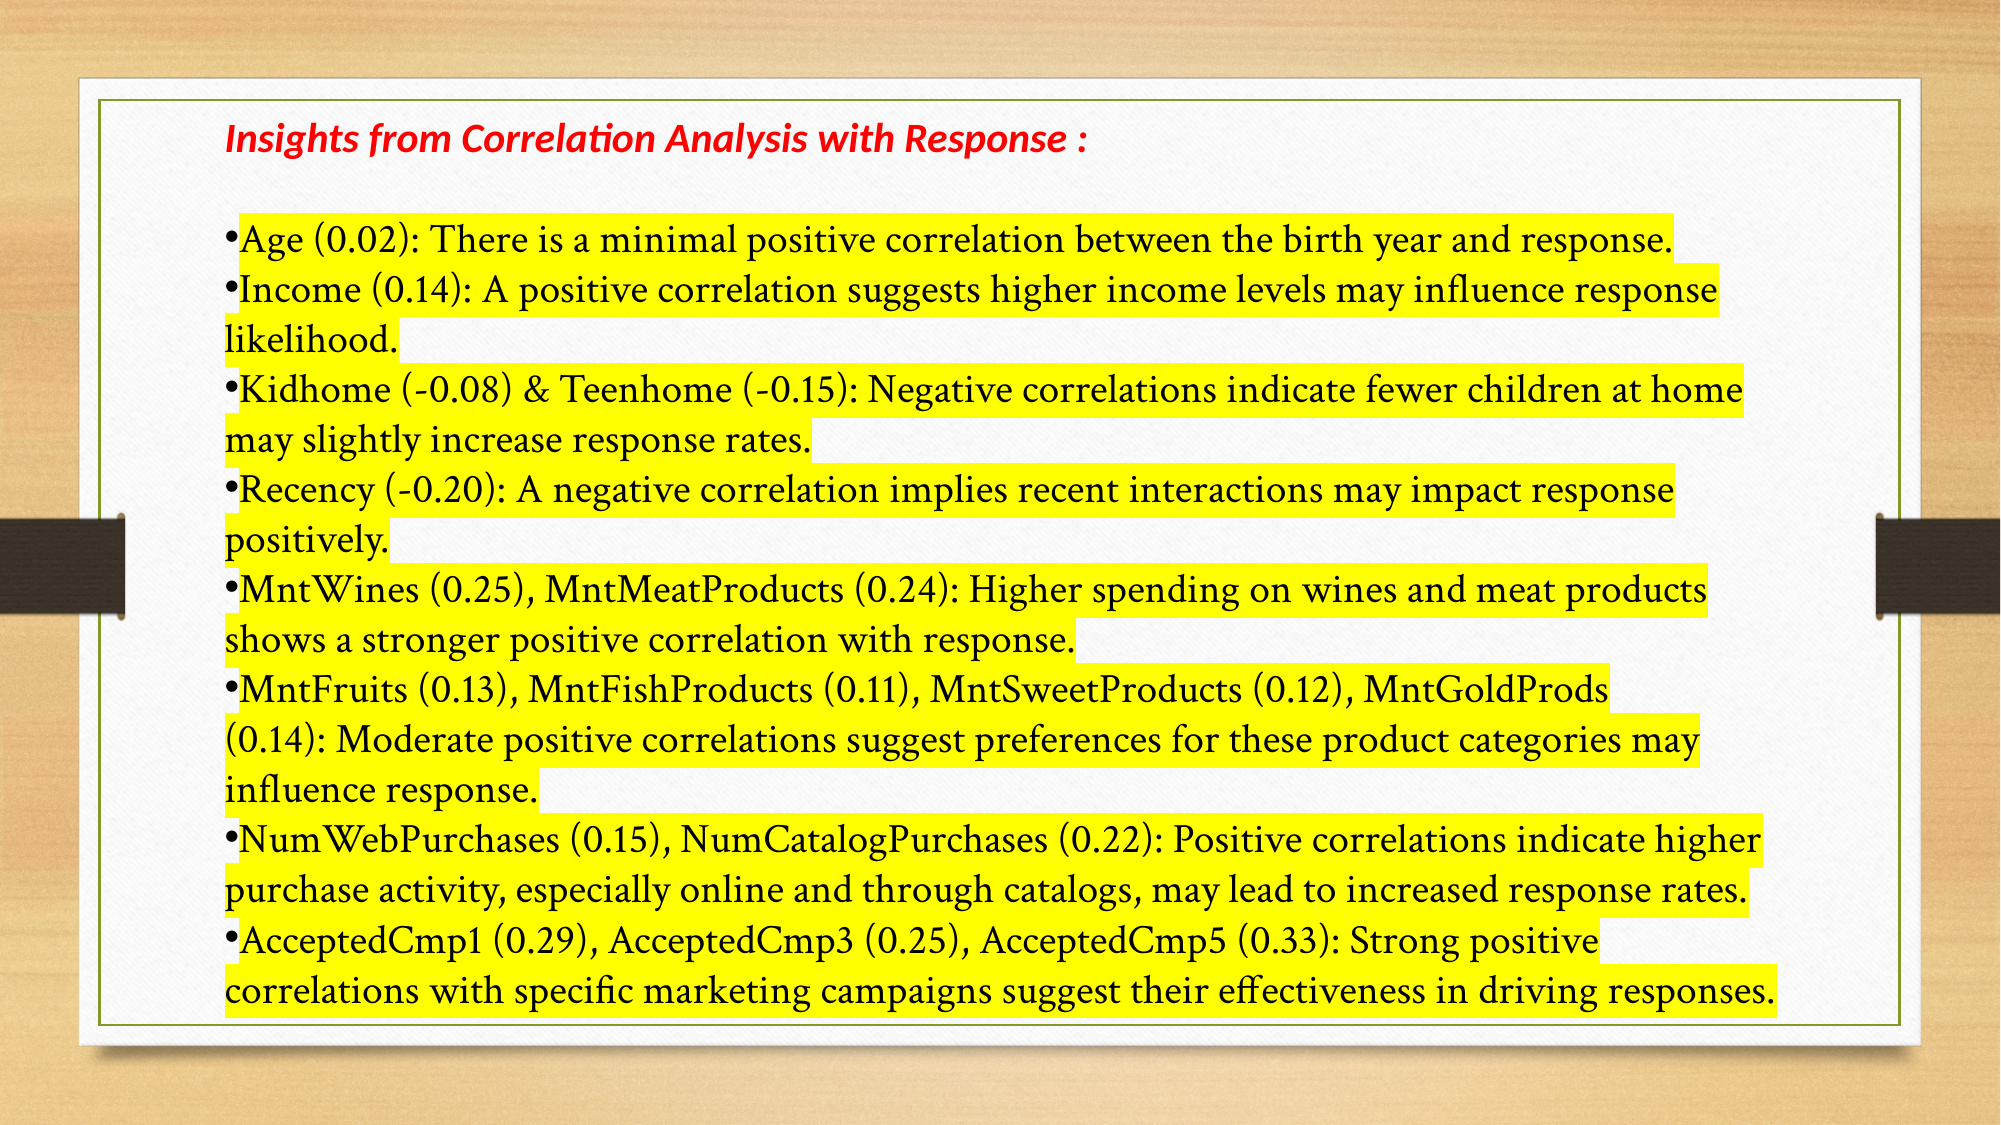

Insights from Correlation Analysis with Response :

Age (0.02): There is a minimal positive correlation between the birth year and response.
Income (0.14): A positive correlation suggests higher income levels may influence response likelihood.
Kidhome (-0.08) & Teenhome (-0.15): Negative correlations indicate fewer children at home may slightly increase response rates.
Recency (-0.20): A negative correlation implies recent interactions may impact response positively.
MntWines (0.25), MntMeatProducts (0.24): Higher spending on wines and meat products shows a stronger positive correlation with response.
MntFruits (0.13), MntFishProducts (0.11), MntSweetProducts (0.12), MntGoldProds (0.14): Moderate positive correlations suggest preferences for these product categories may influence response.
NumWebPurchases (0.15), NumCatalogPurchases (0.22): Positive correlations indicate higher purchase activity, especially online and through catalogs, may lead to increased response rates.
AcceptedCmp1 (0.29), AcceptedCmp3 (0.25), AcceptedCmp5 (0.33): Strong positive correlations with specific marketing campaigns suggest their effectiveness in driving responses.